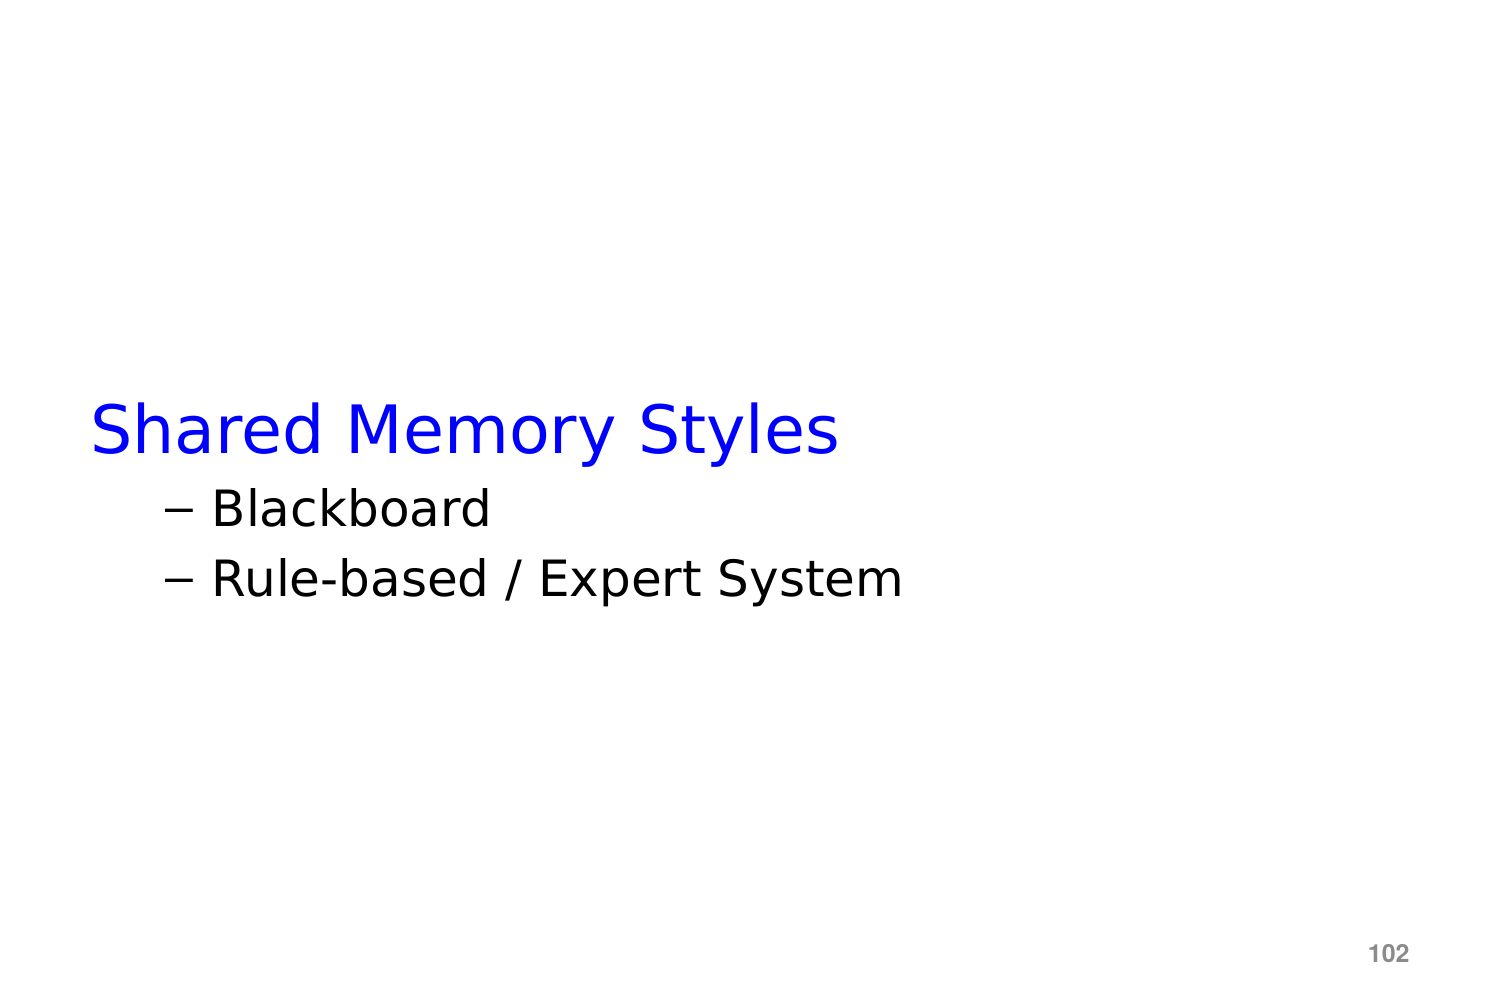

#

Shared Memory Styles
Blackboard
Rule-based / Expert System

102